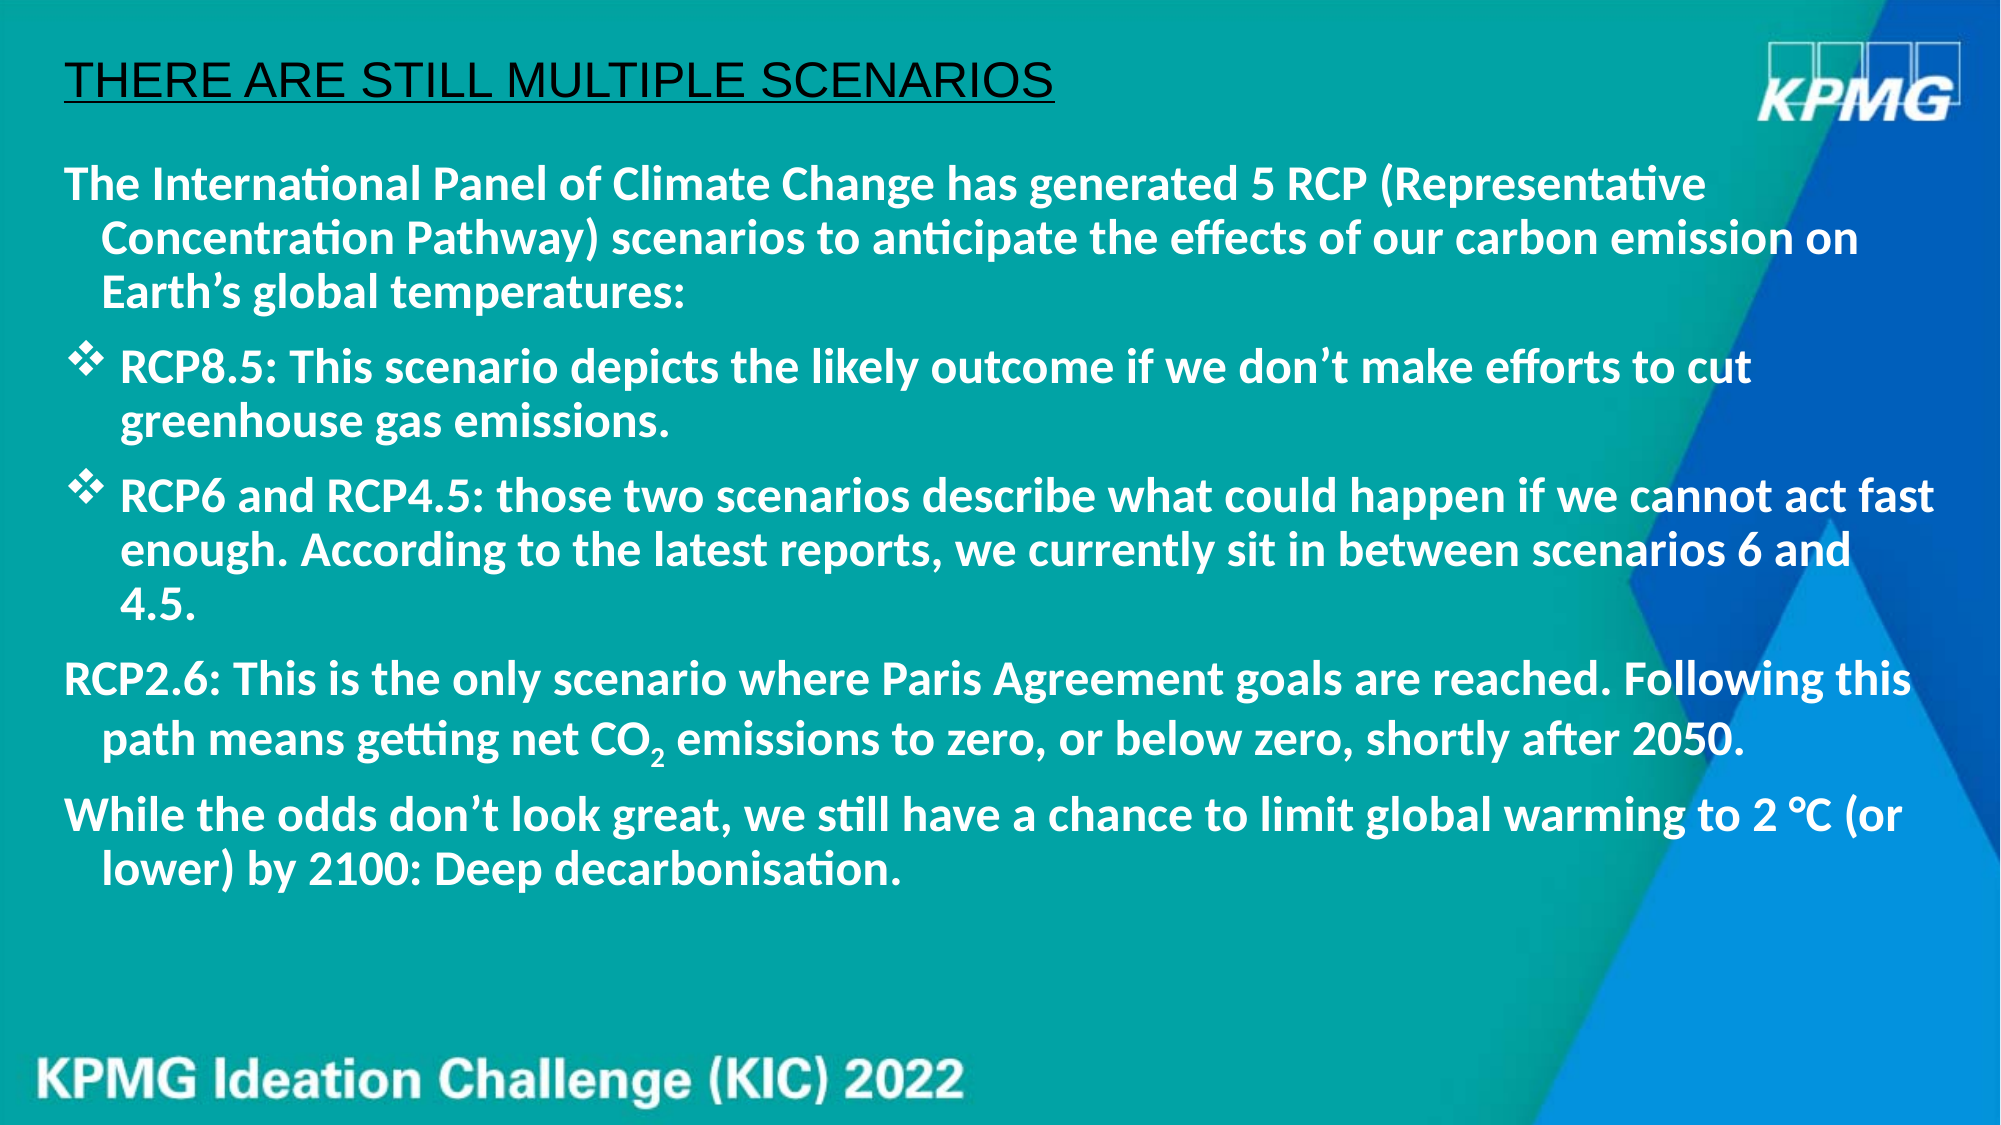

# THERE ARE STILL MULTIPLE SCENARIOS
The International Panel of Climate Change has generated 5 RCP (Representative Concentration Pathway) scenarios to anticipate the effects of our carbon emission on Earth’s global temperatures:
RCP8.5: This scenario depicts the likely outcome if we don’t make efforts to cut greenhouse gas emissions.
RCP6 and RCP4.5: those two scenarios describe what could happen if we cannot act fast enough. According to the latest reports, we currently sit in between scenarios 6 and 4.5.
RCP2.6: This is the only scenario where Paris Agreement goals are reached. Following this path means getting net CO2 emissions to zero, or below zero, shortly after 2050.
While the odds don’t look great, we still have a chance to limit global warming to 2 °C (or lower) by 2100: Deep decarbonisation.